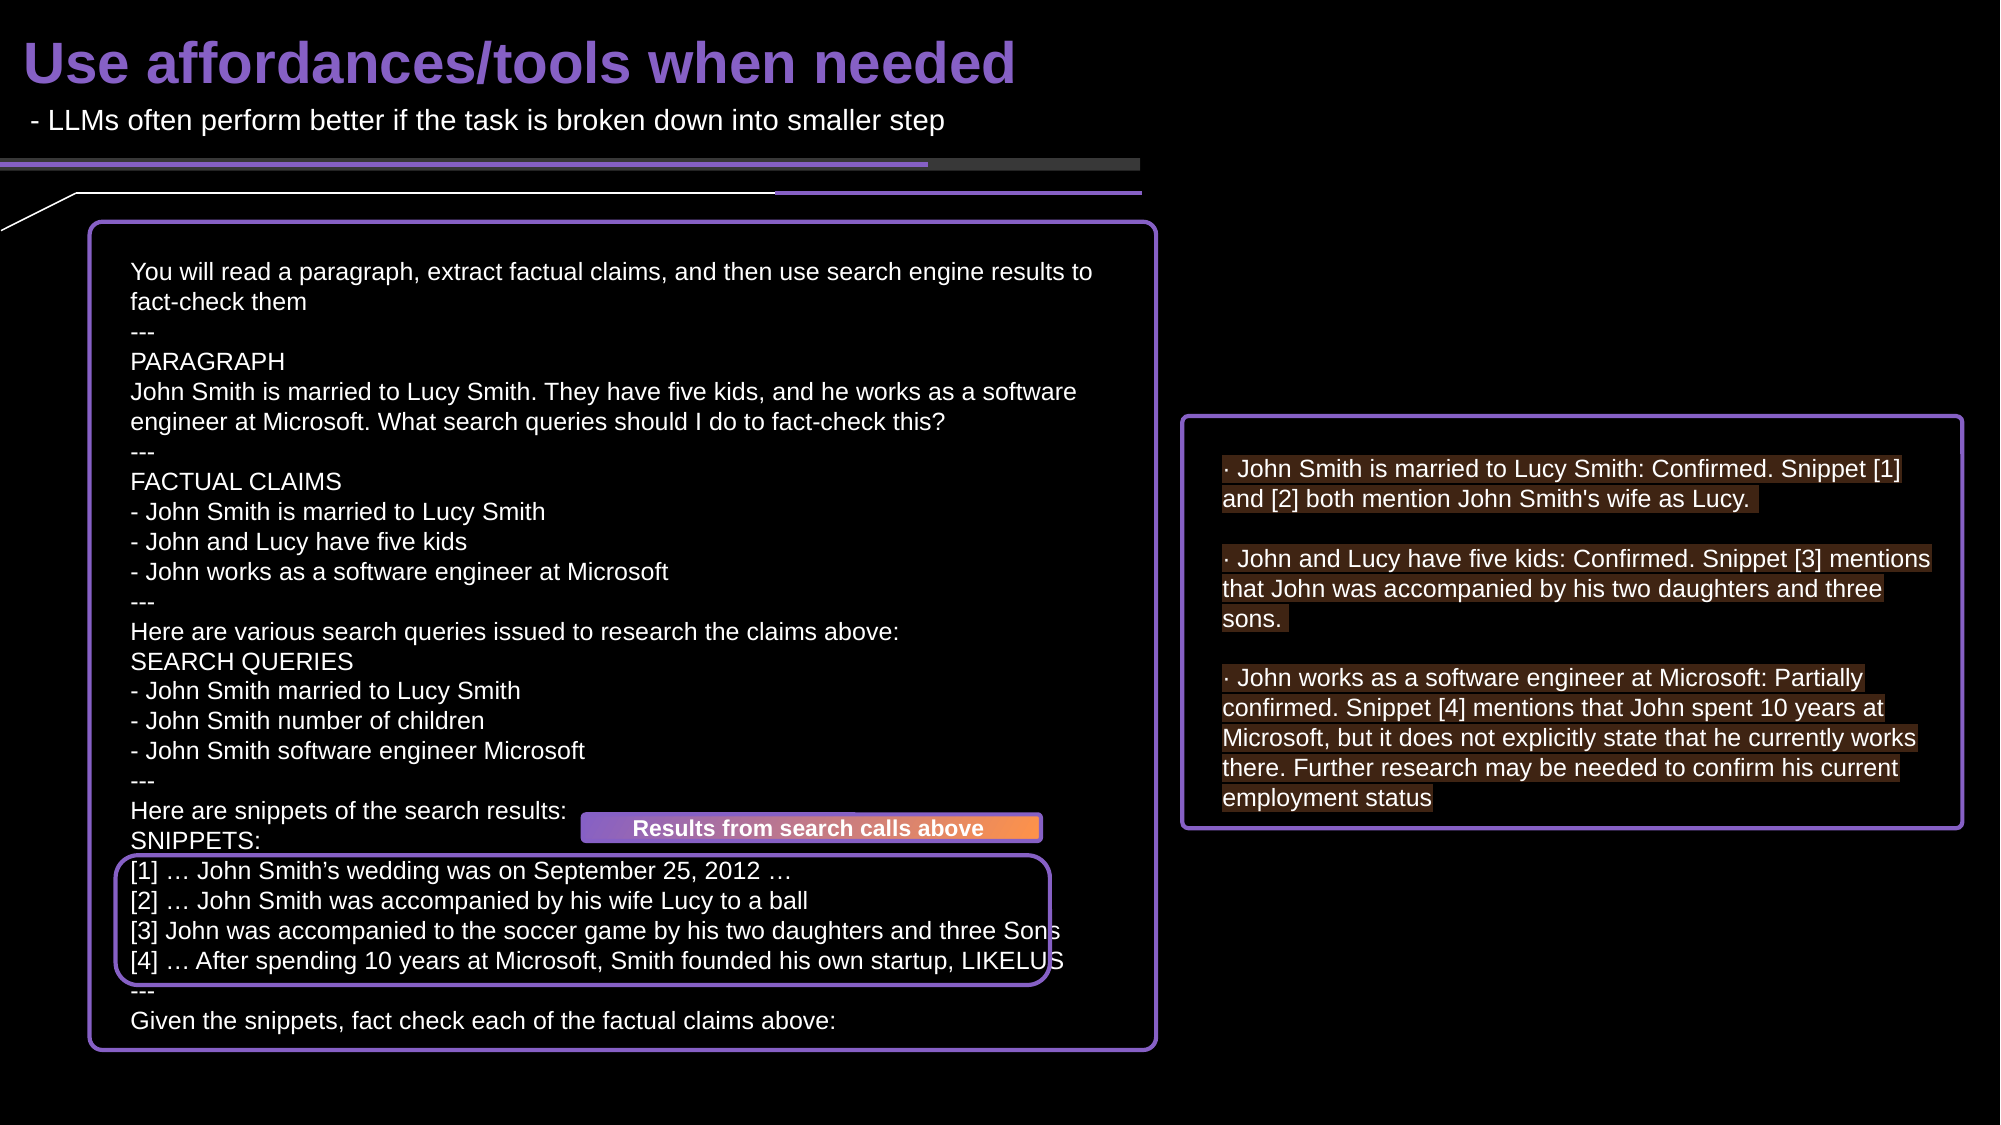

Use affordances/tools when needed
- LLMs often perform better if the task is broken down into smaller step

You will read a paragraph, extract factual claims, and then use search engine results to fact-check them
---
PARAGRAPH
John Smith is married to Lucy Smith. They have five kids, and he works as a software engineer at Microsoft. What search queries should I do to fact-check this?
---
FACTUAL CLAIMS
- John Smith is married to Lucy Smith
- John and Lucy have five kids
- John works as a software engineer at Microsoft
---
Here are various search queries issued to research the claims above:
SEARCH QUERIES
- John Smith married to Lucy Smith
- John Smith number of children
- John Smith software engineer Microsoft
---
Here are snippets of the search results:
SNIPPETS:
[1] … John Smith’s wedding was on September 25, 2012 …
[2] … John Smith was accompanied by his wife Lucy to a ball
[3] John was accompanied to the soccer game by his two daughters and three Sons
[4] … After spending 10 years at Microsoft, Smith founded his own startup, LIKELUS
---
Given the snippets, fact check each of the factual claims above:

· John Smith is married to Lucy Smith: Confirmed. Snippet [1] and [2] both mention John Smith's wife as Lucy.

· John and Lucy have five kids: Confirmed. Snippet [3] mentions that John was accompanied by his two daughters and three sons.

· John works as a software engineer at Microsoft: Partially confirmed. Snippet [4] mentions that John spent 10 years at Microsoft, but it does not explicitly state that he currently works there. Further research may be needed to confirm his current employment status
Results from search calls above